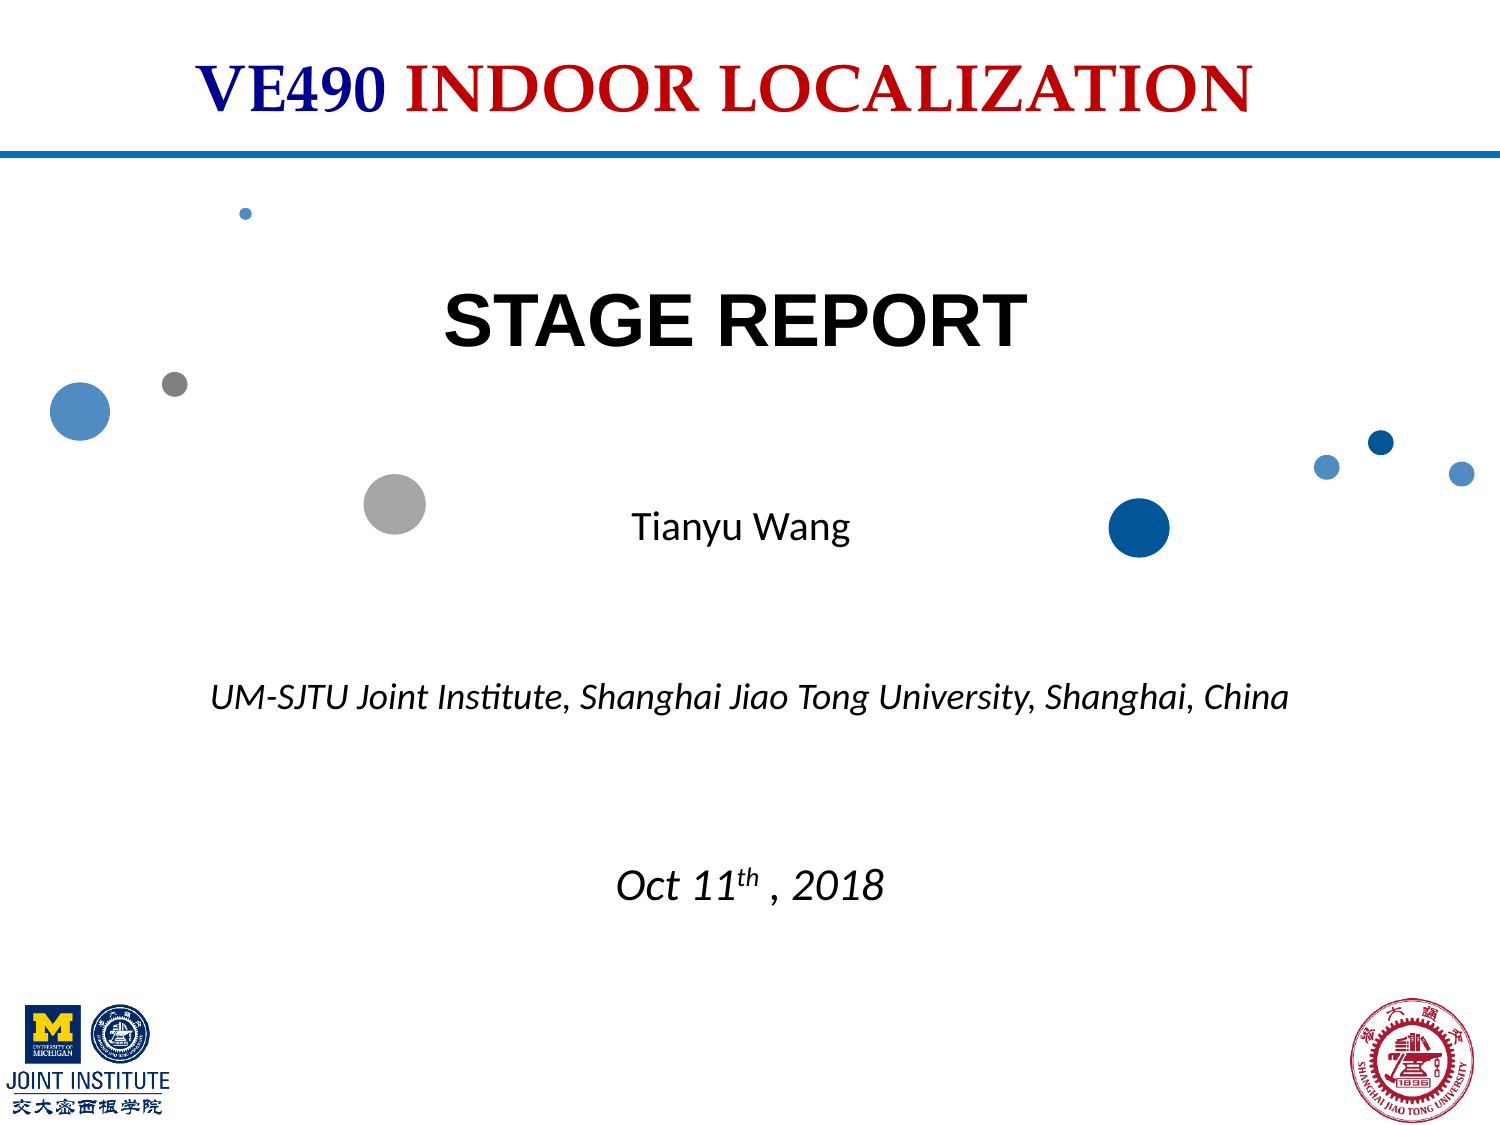

VE490 INDOOR LOCALIZATION
# Stage Report

Tianyu Wang
Oct 11th , 2018